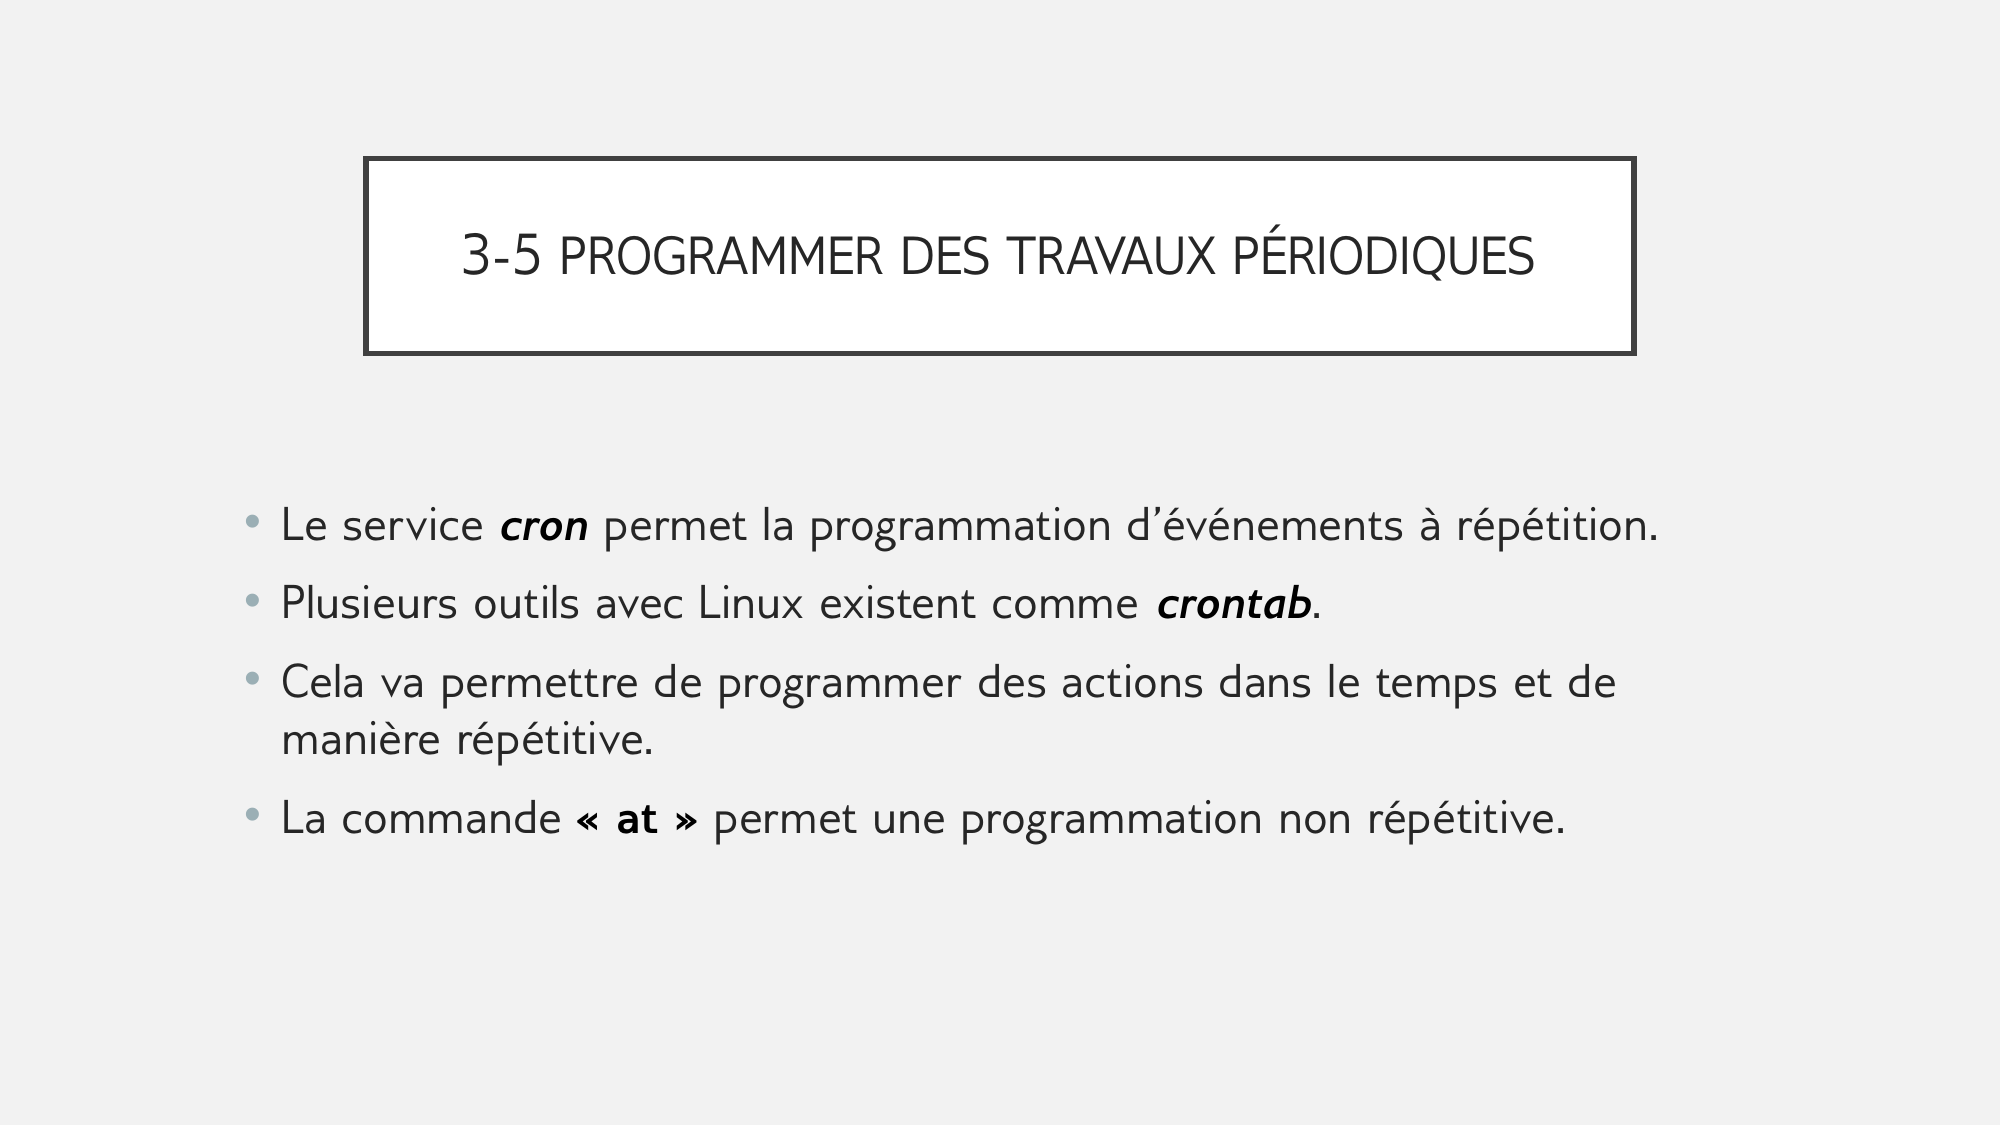

# 3-5 PROGRAMMER DES TRAVAUX PÉRIODIQUES
Le service cron permet la programmation d’événements à répétition.
Plusieurs outils avec Linux existent comme crontab.
Cela va permettre de programmer des actions dans le temps et de manière répétitive.
La commande « at » permet une programmation non répétitive.